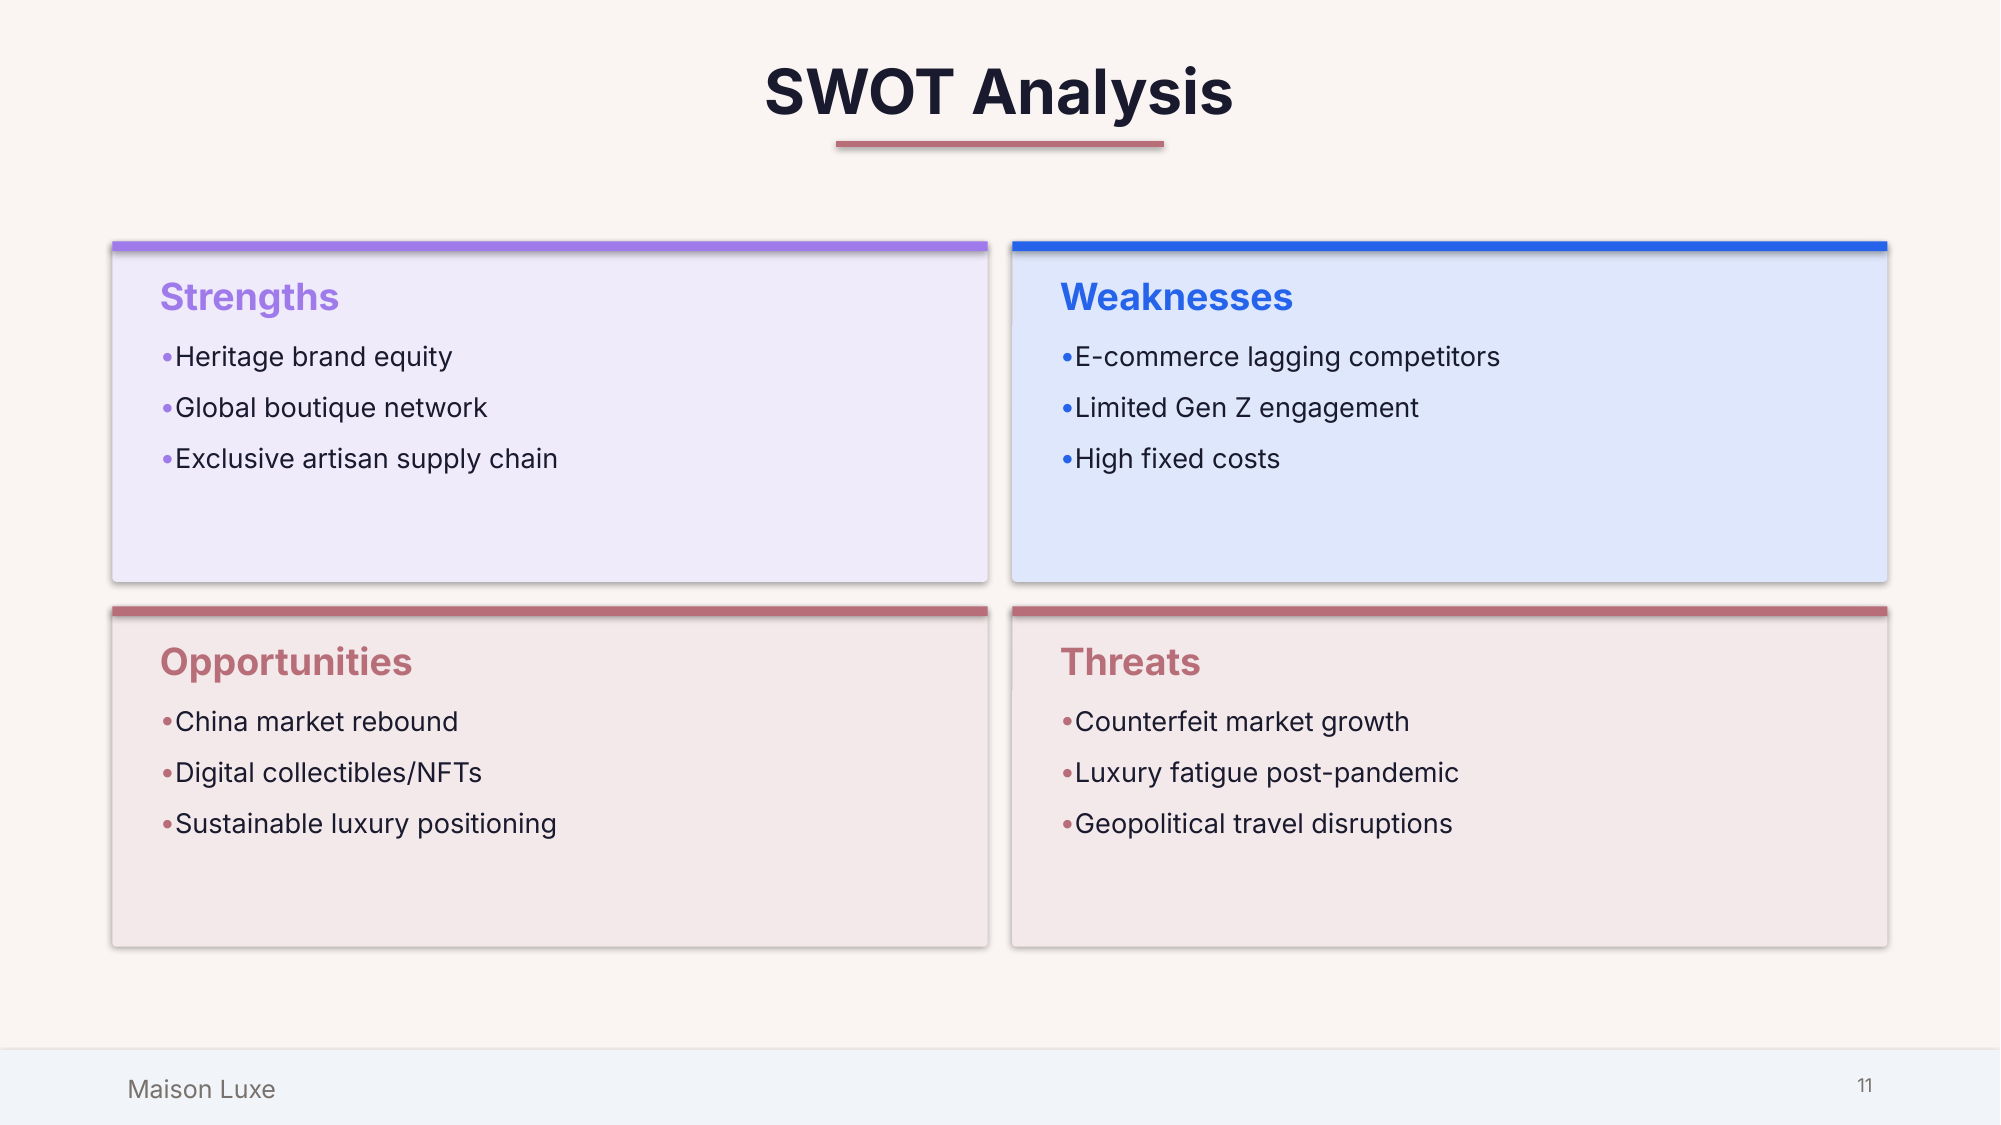

SWOT Analysis

Strengths
Weaknesses
Heritage brand equity
Global boutique network
Exclusive artisan supply chain
E-commerce lagging competitors
Limited Gen Z engagement
High fixed costs

Opportunities
Threats
China market rebound
Digital collectibles/NFTs
Sustainable luxury positioning
Counterfeit market growth
Luxury fatigue post-pandemic
Geopolitical travel disruptions

Maison Luxe
11